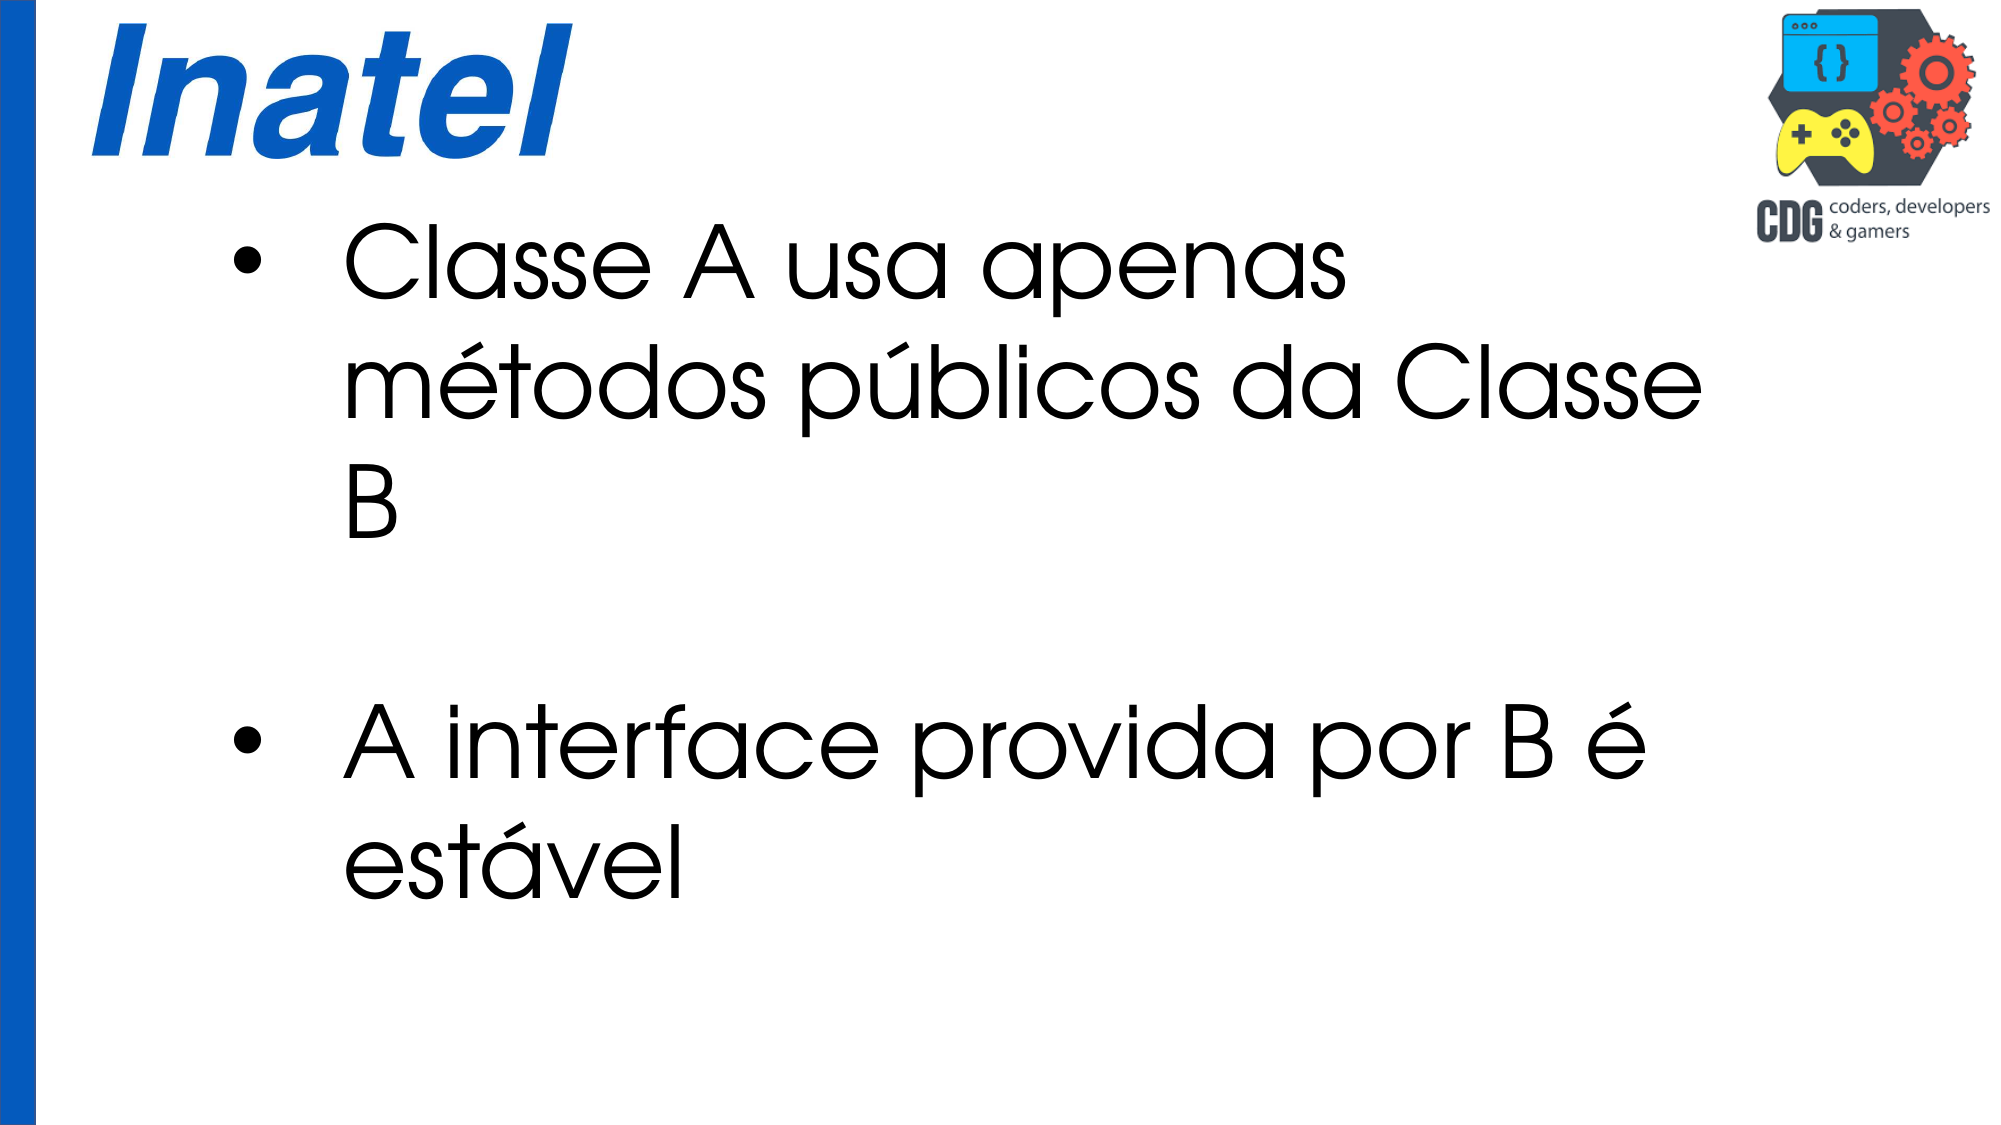

Classe A usa apenas métodos públicos da Classe B

A interface provida por B é estável